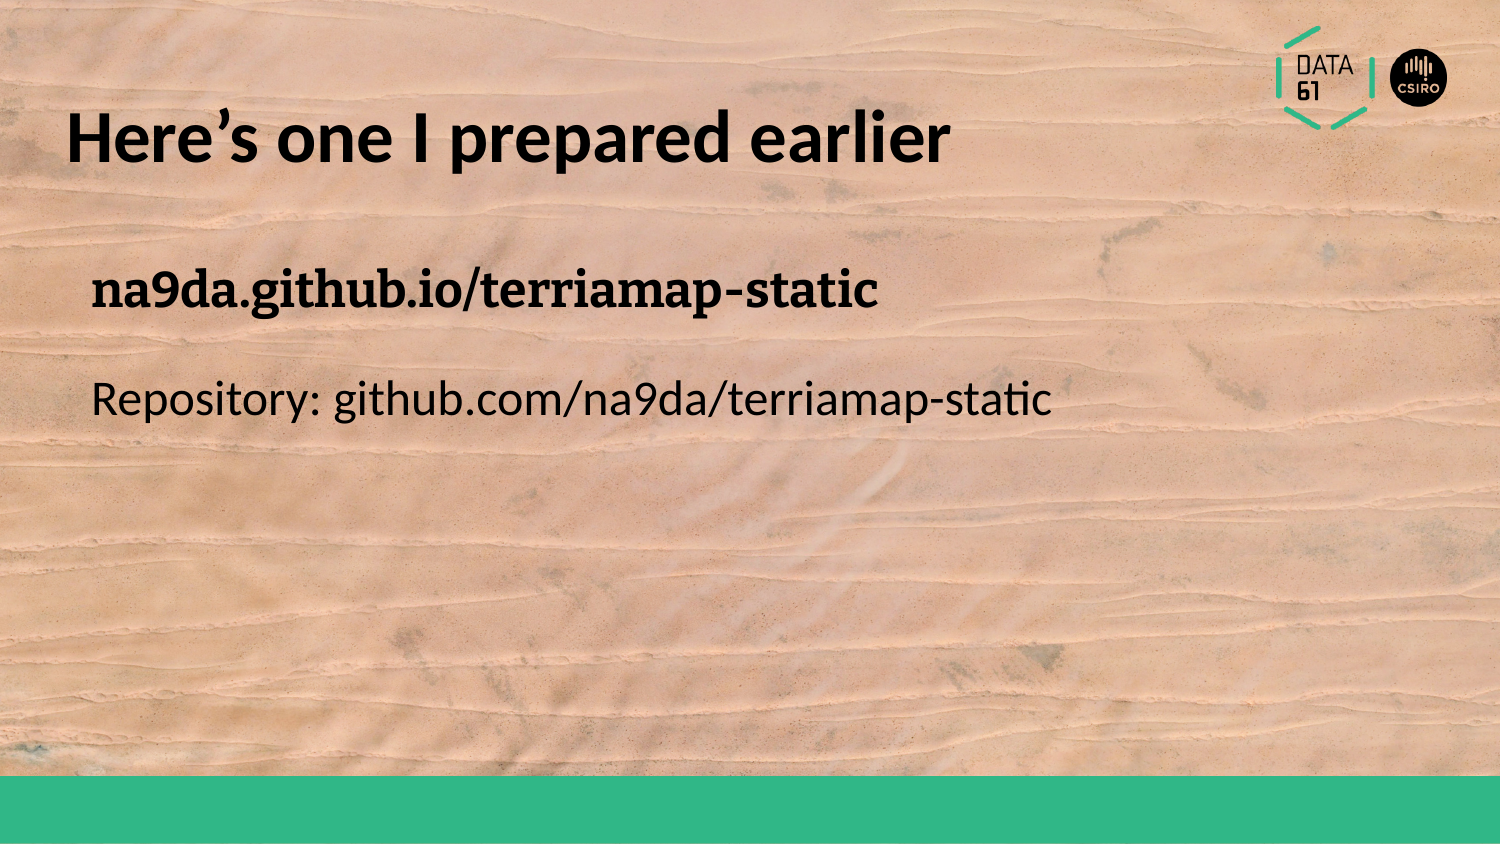

# Here’s one I prepared earlier

na9da.github.io/terriamap-static

Repository: github.com/na9da/terriamap-static